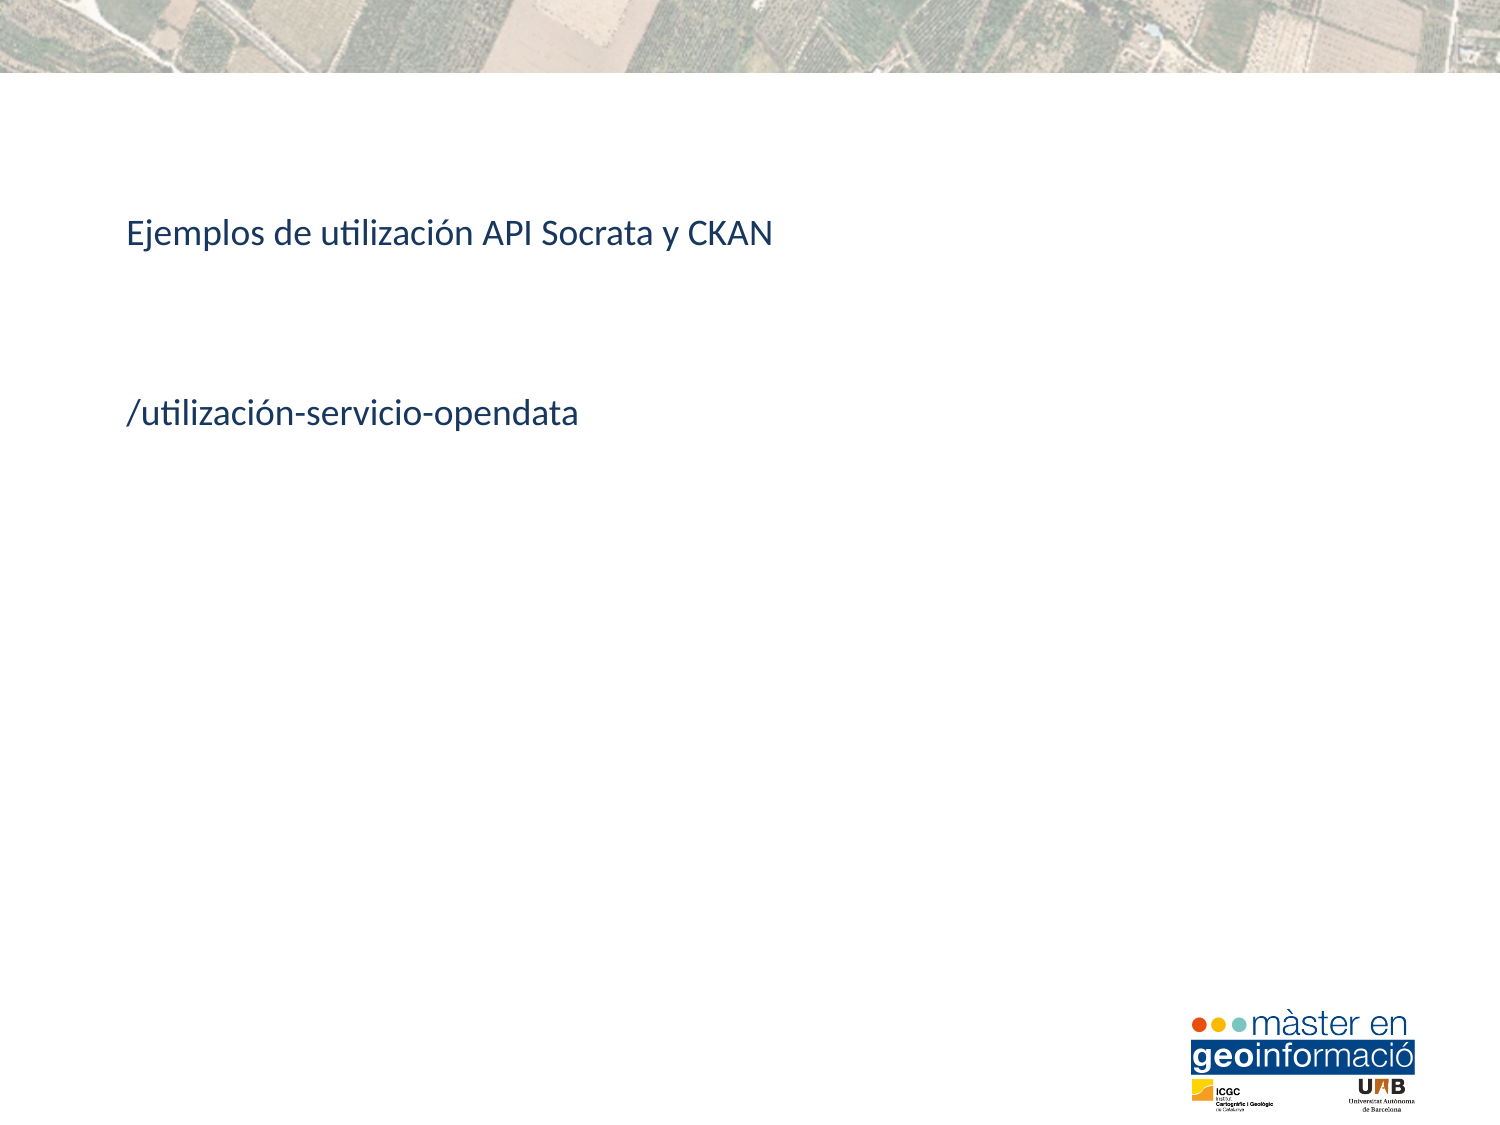

Ejemplos de utilización API Socrata y CKAN

/utilización-servicio-opendata